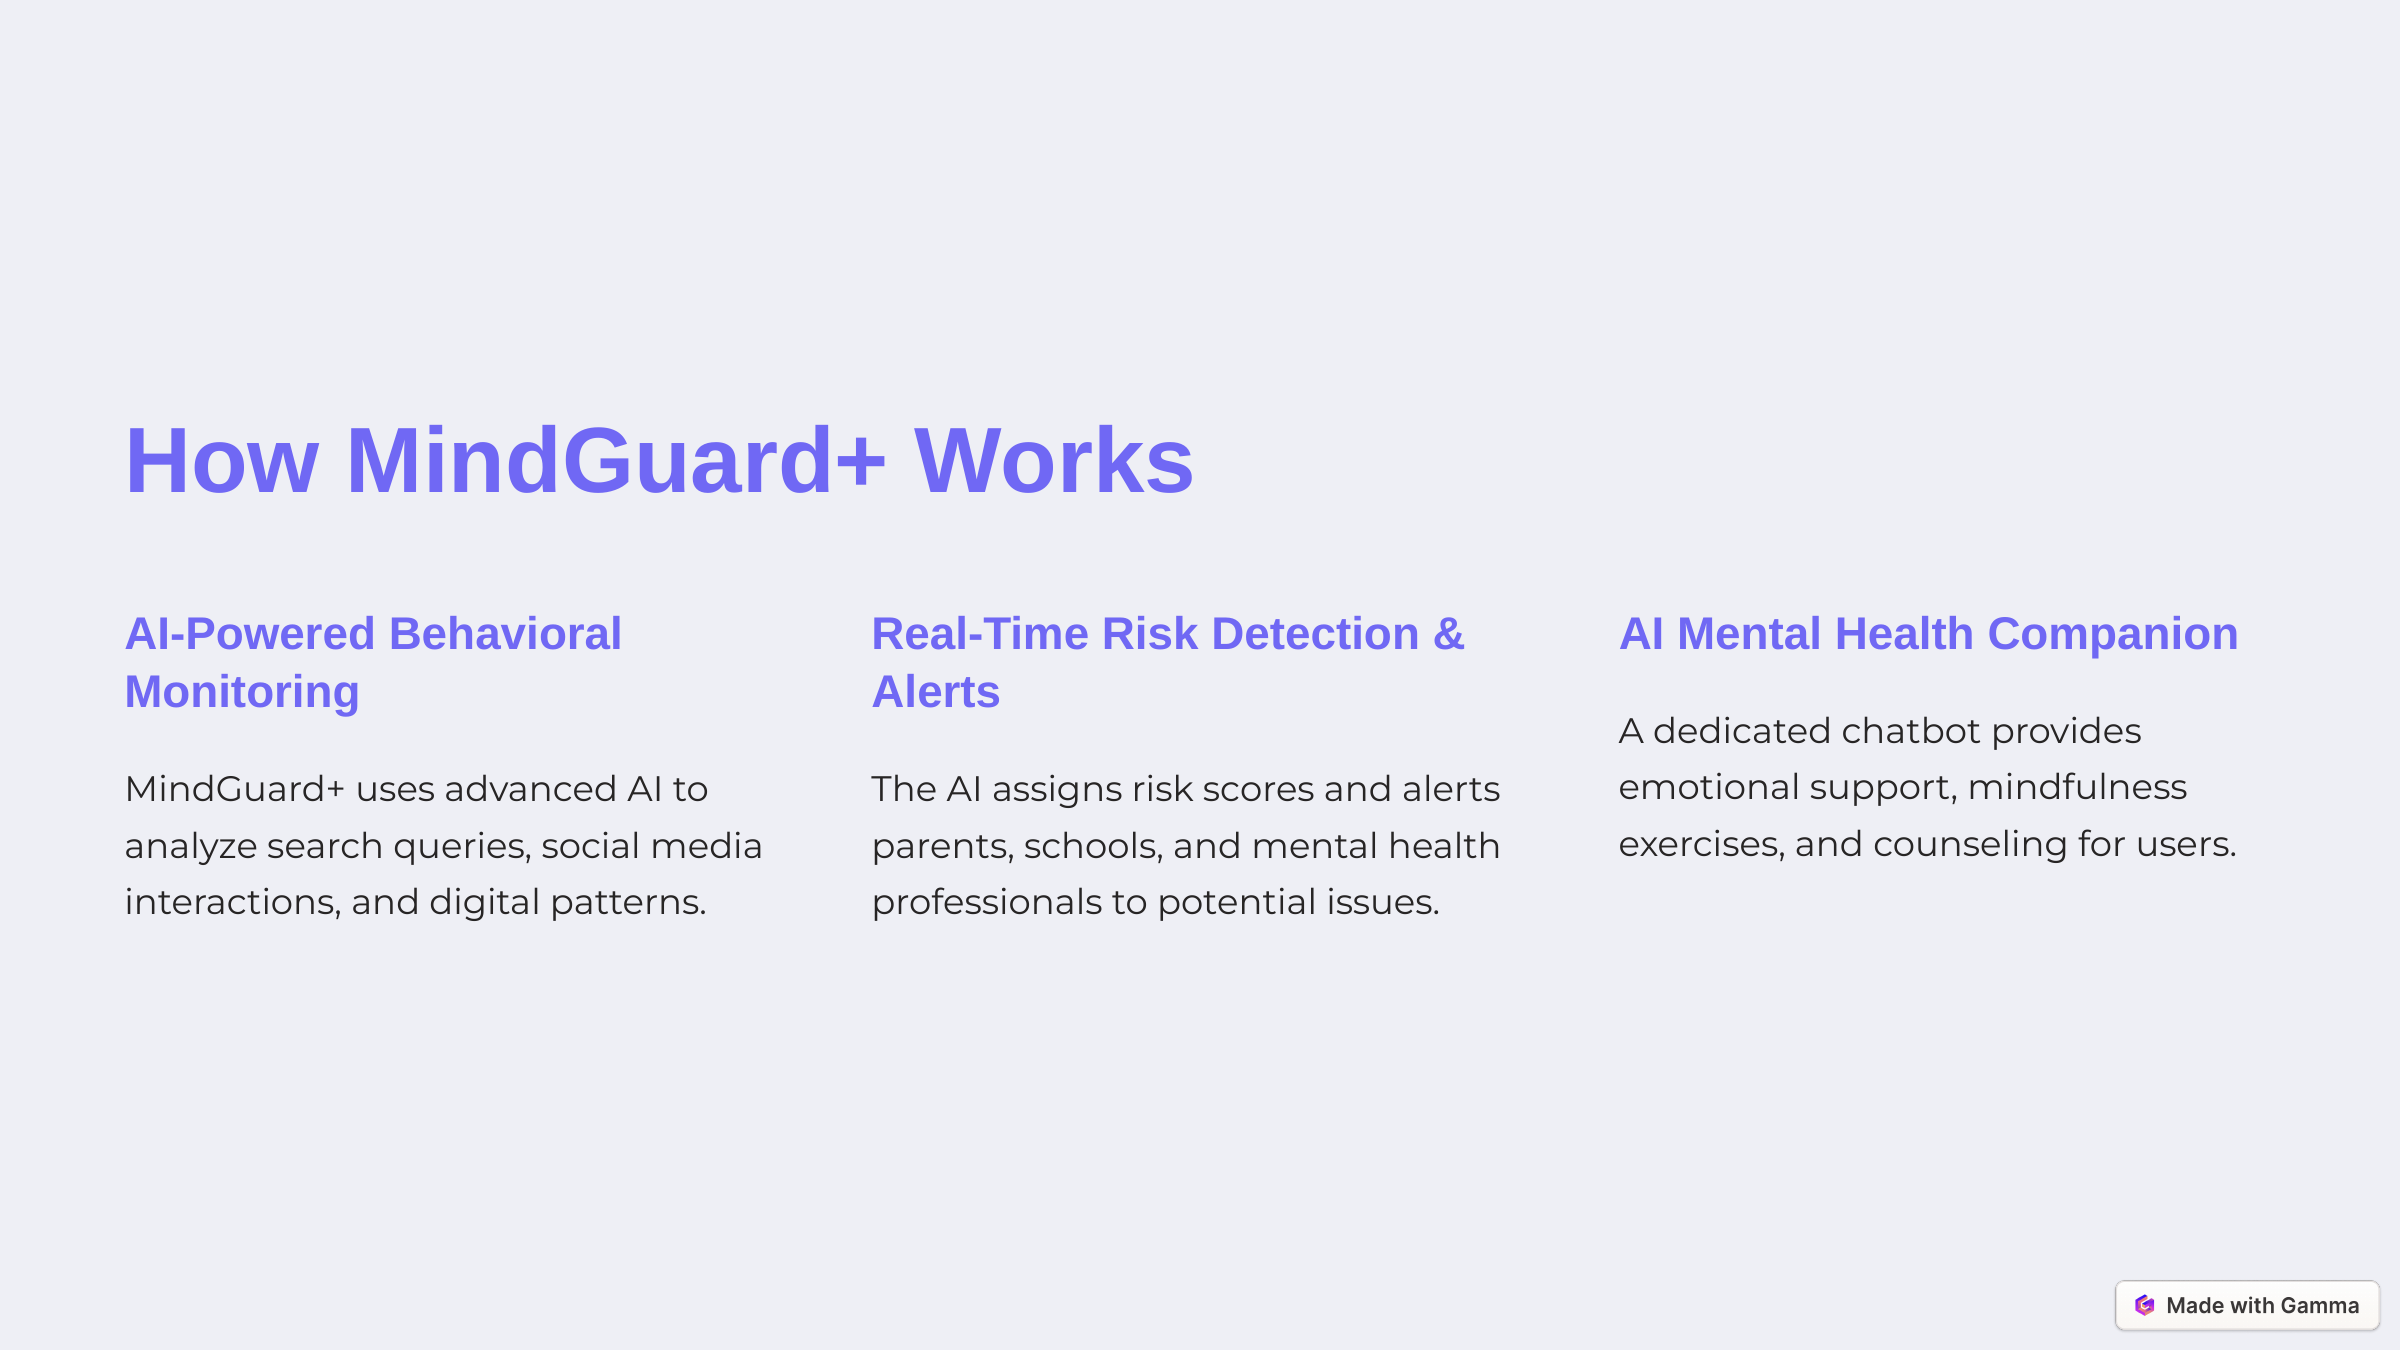

How MindGuard+ Works
AI-Powered Behavioral Monitoring
Real-Time Risk Detection & Alerts
AI Mental Health Companion
A dedicated chatbot provides emotional support, mindfulness exercises, and counseling for users.
MindGuard+ uses advanced AI to analyze search queries, social media interactions, and digital patterns.
The AI assigns risk scores and alerts parents, schools, and mental health professionals to potential issues.